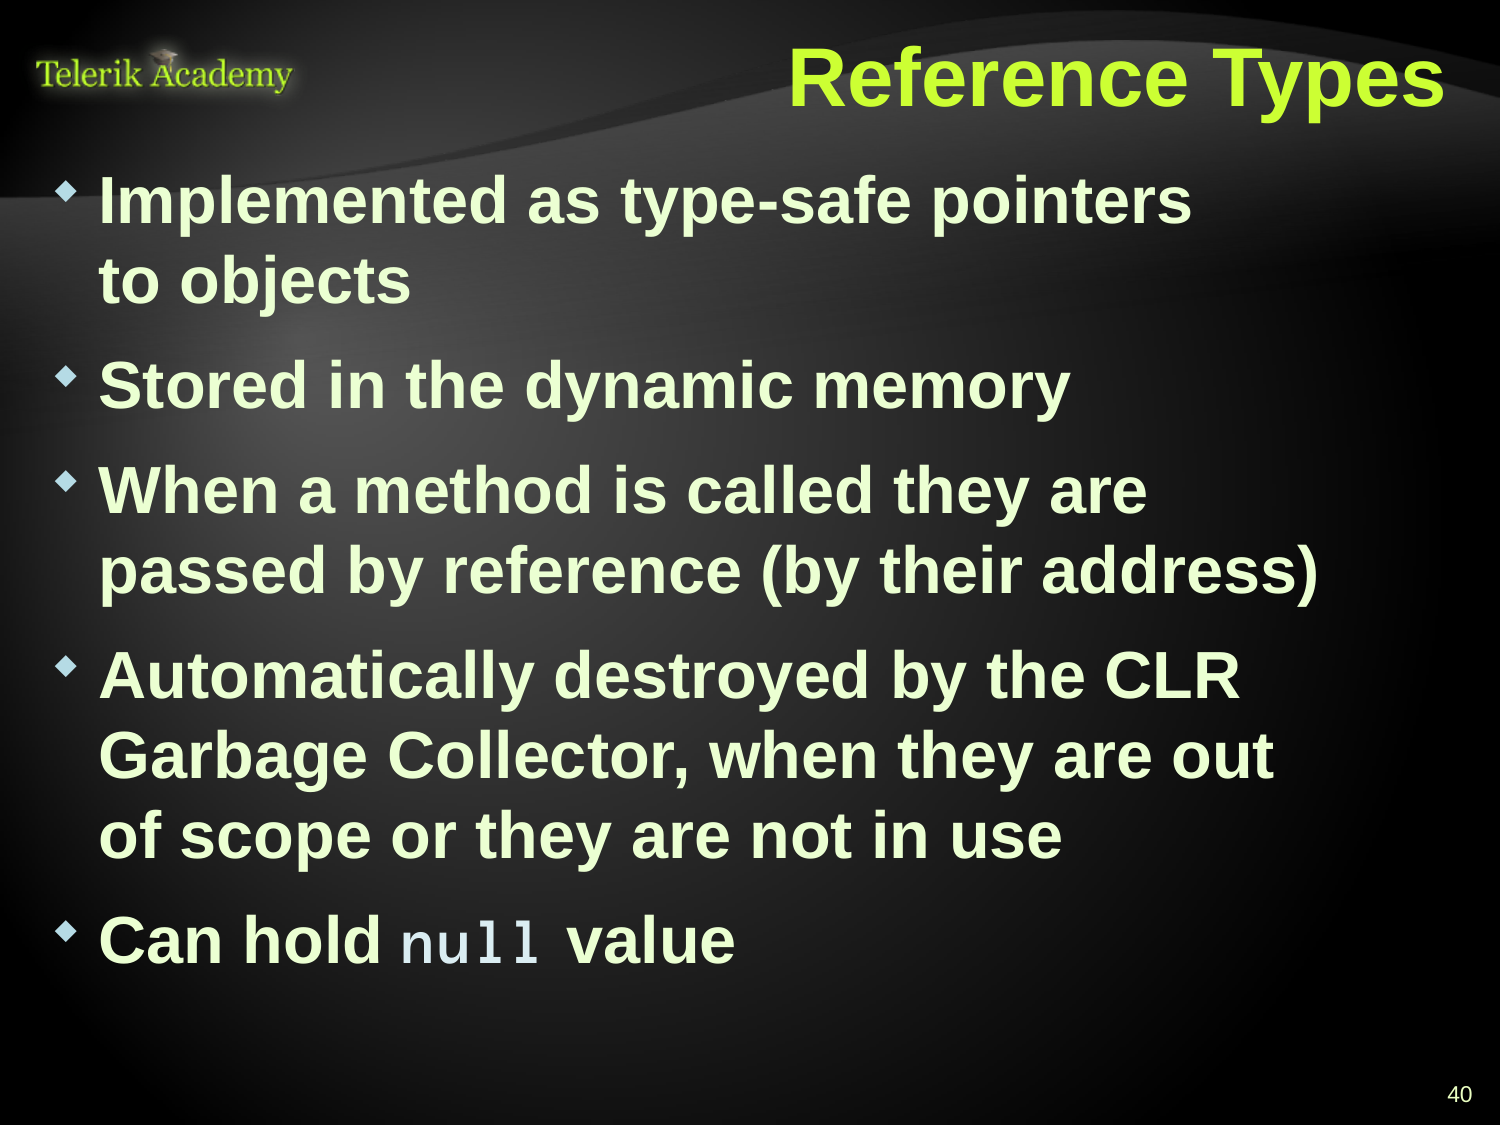

# Reference Types
Implemented as type-safe pointers
to objects
Stored in the dynamic memory
When a method is called they are
passed by reference (by their address)
Automatically destroyed by the CLR Garbage Collector, when they are out
of scope or they are not in use
Can hold null value
40